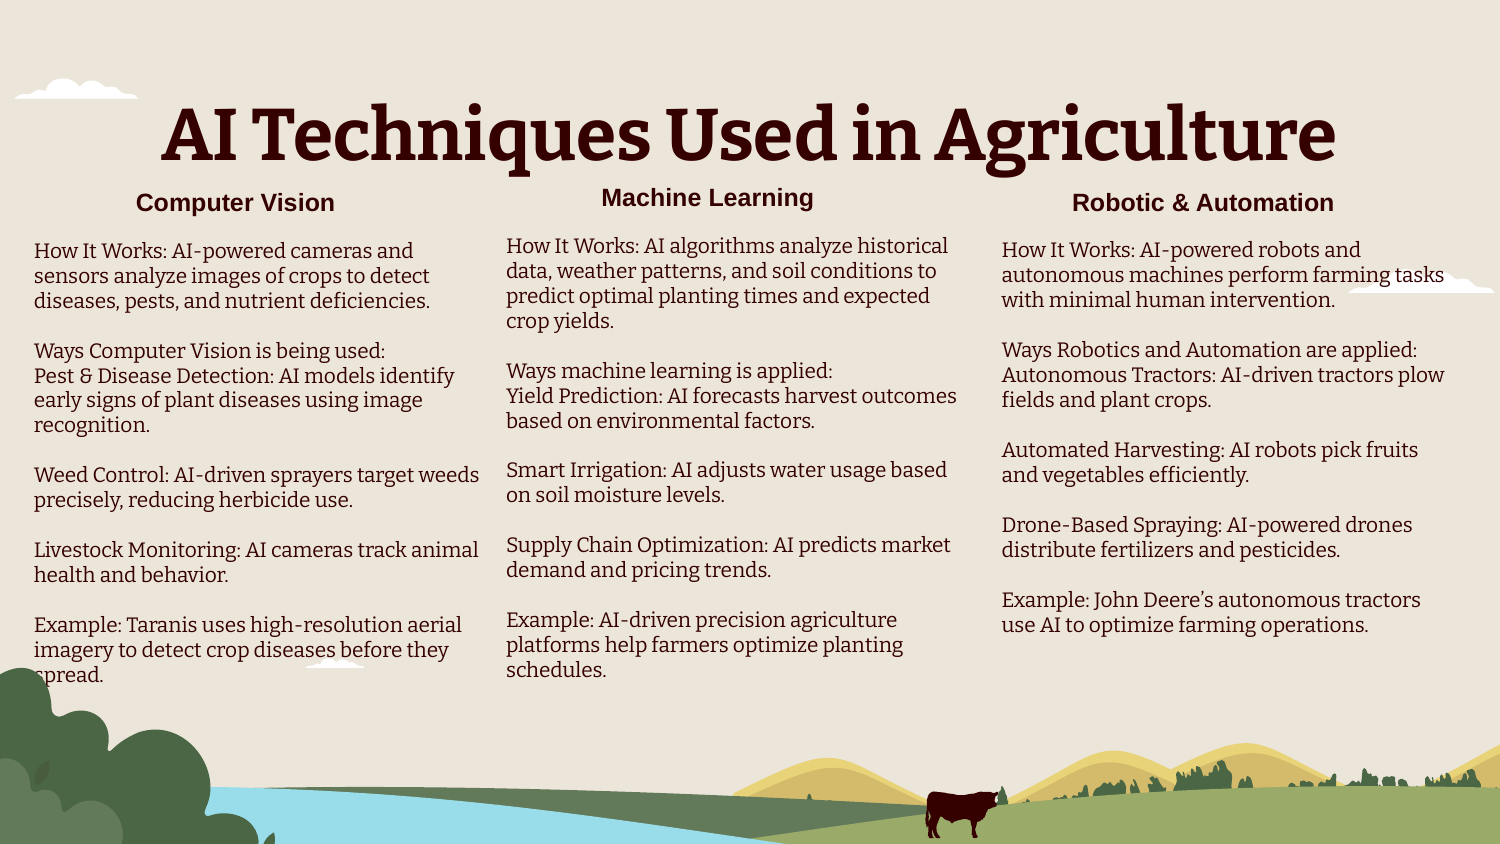

# AI Techniques Used in Agriculture

Machine Learning
Computer Vision
Robotic & Automation
How It Works: AI algorithms analyze historical data, weather patterns, and soil conditions to predict optimal planting times and expected crop yields.

Ways machine learning is applied:
Yield Prediction: AI forecasts harvest outcomes based on environmental factors.

Smart Irrigation: AI adjusts water usage based on soil moisture levels.

Supply Chain Optimization: AI predicts market demand and pricing trends.

Example: AI-driven precision agriculture platforms help farmers optimize planting schedules.
How It Works: AI-powered robots and autonomous machines perform farming tasks with minimal human intervention.

Ways Robotics and Automation are applied:
Autonomous Tractors: AI-driven tractors plow fields and plant crops.

Automated Harvesting: AI robots pick fruits and vegetables efficiently.

Drone-Based Spraying: AI-powered drones distribute fertilizers and pesticides.

Example: John Deere’s autonomous tractors use AI to optimize farming operations.
How It Works: AI-powered cameras and sensors analyze images of crops to detect diseases, pests, and nutrient deficiencies.

Ways Computer Vision is being used:
Pest & Disease Detection: AI models identify early signs of plant diseases using image recognition.

Weed Control: AI-driven sprayers target weeds precisely, reducing herbicide use.

Livestock Monitoring: AI cameras track animal health and behavior.

Example: Taranis uses high-resolution aerial imagery to detect crop diseases before they spread.